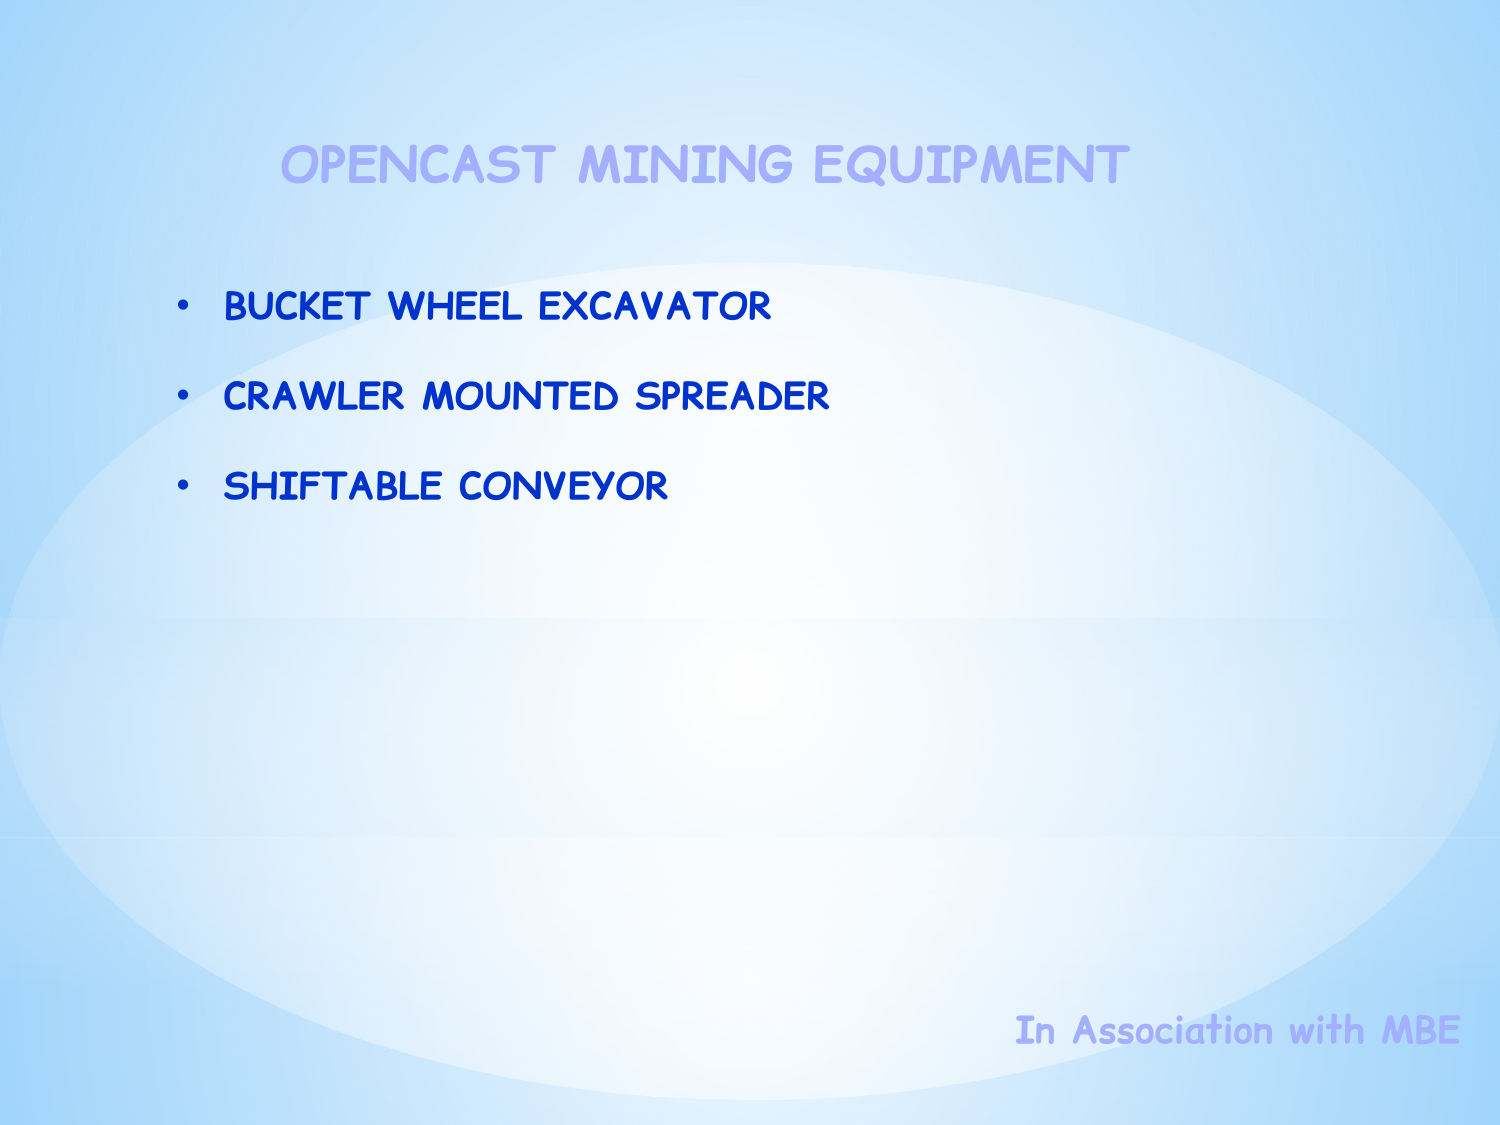

OPENCAST MINING EQUIPMENT

BUCKET WHEEL EXCAVATOR

CRAWLER MOUNTED SPREADER

SHIFTABLE CONVEYOR

In Association with MBE